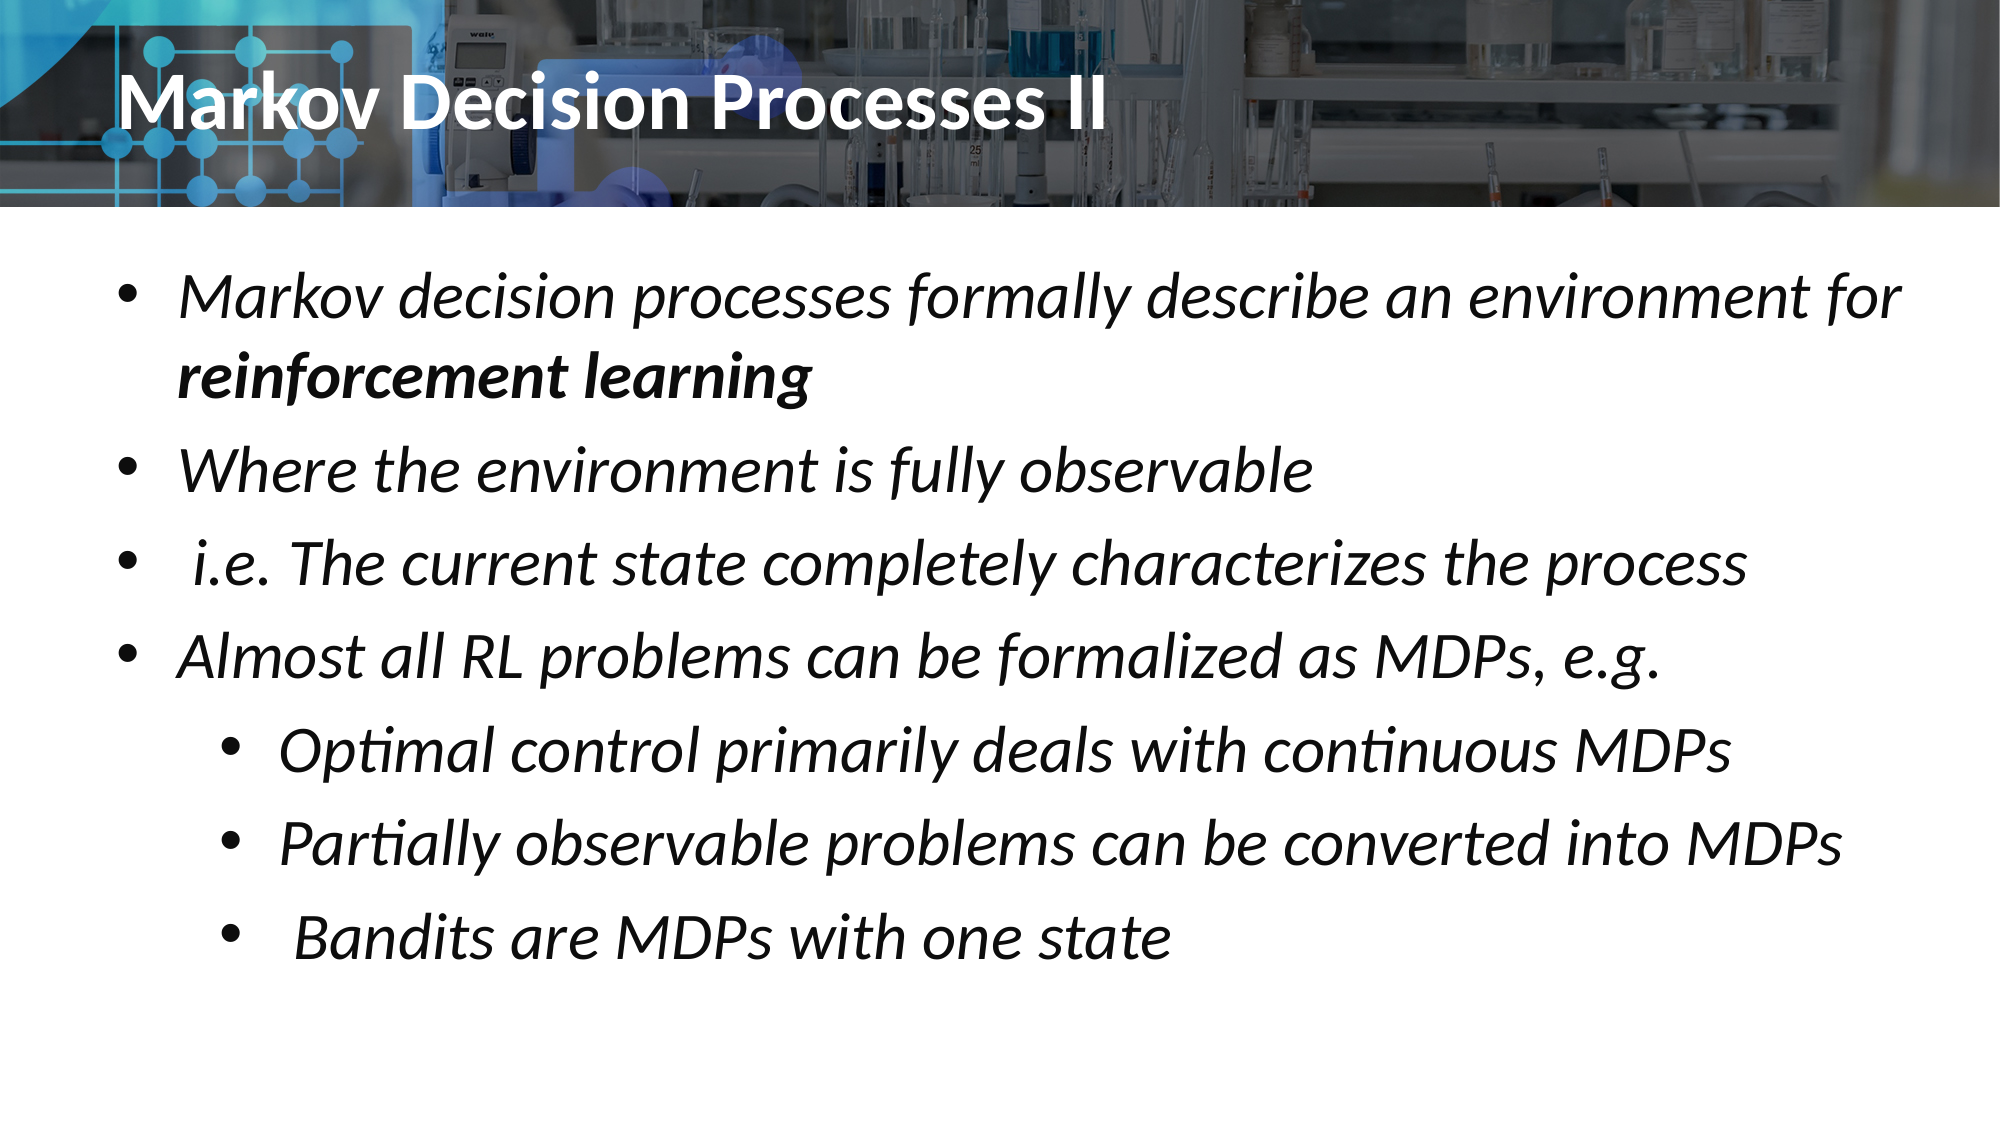

# Markov Decision Processes II
Markov decision processes formally describe an environment for reinforcement learning
Where the environment is fully observable
 i.e. The current state completely characterizes the process
Almost all RL problems can be formalized as MDPs, e.g.
Optimal control primarily deals with continuous MDPs
Partially observable problems can be converted into MDPs
 Bandits are MDPs with one state